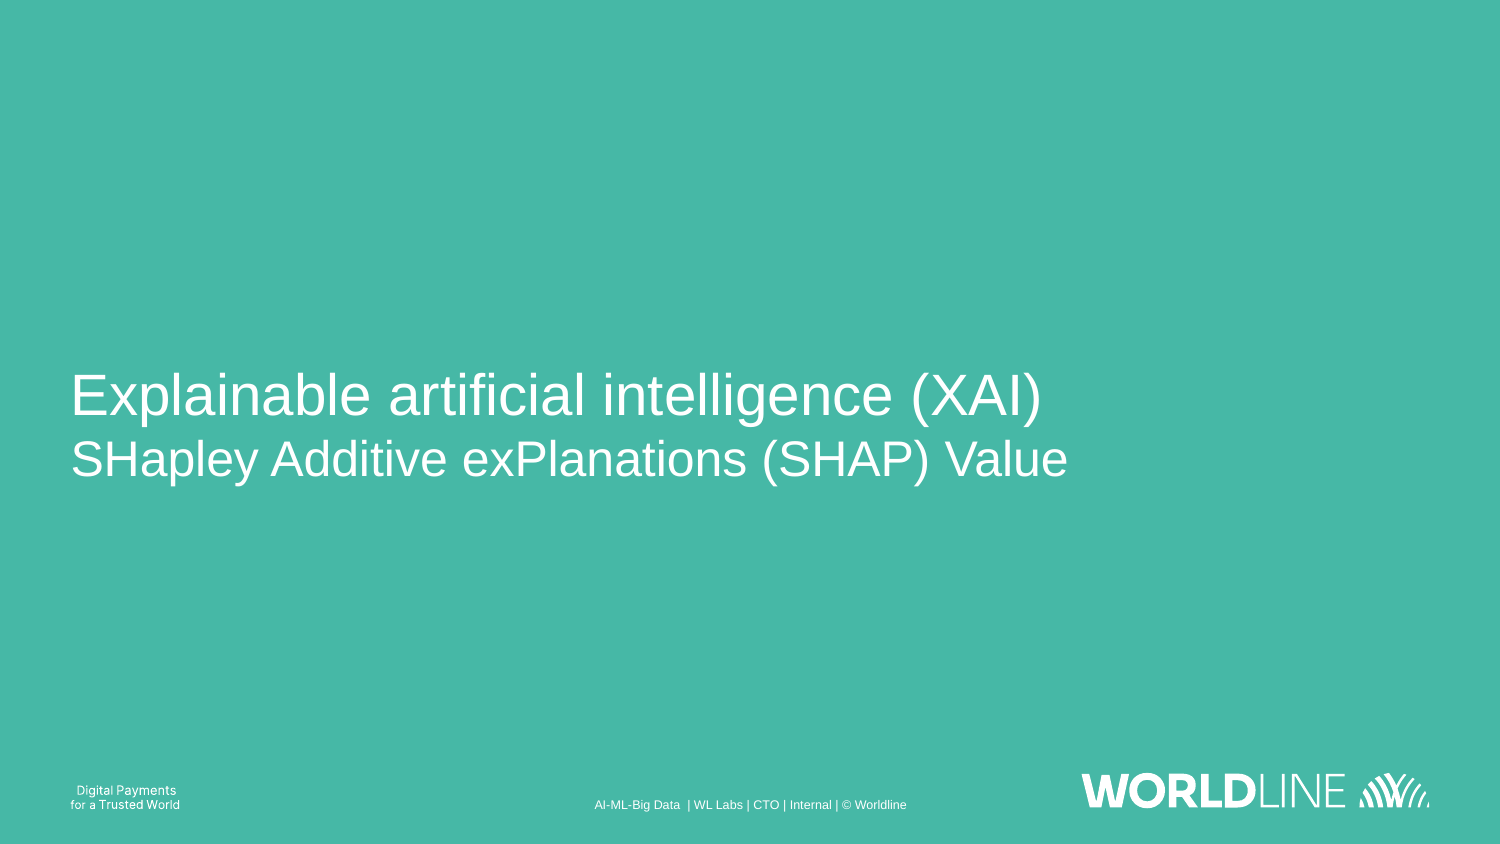

# Explainable artificial intelligence (XAI) SHapley Additive exPlanations (SHAP) Value
AI-ML-Big Data  | WL Labs | CTO | Internal | © Worldline